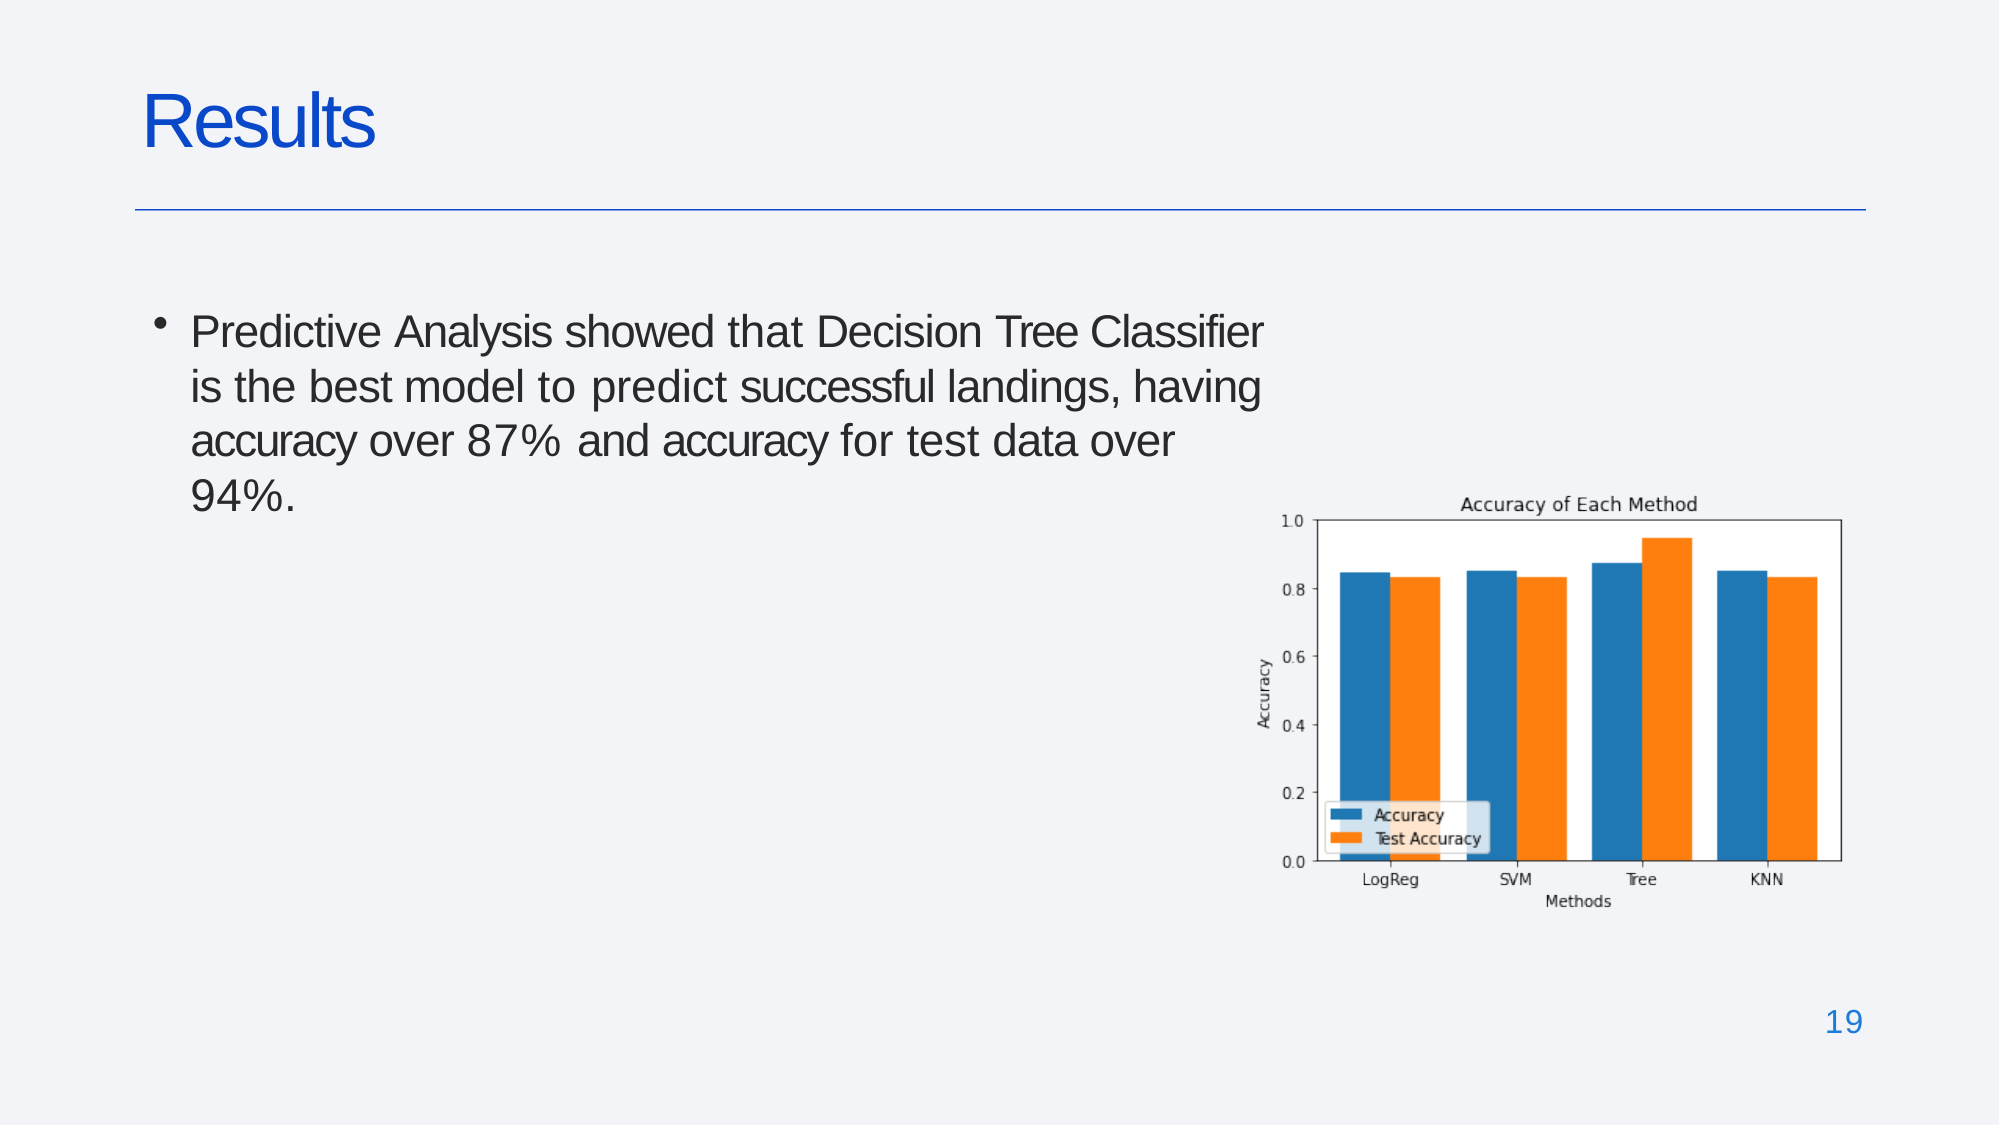

# Results
Predictive Analysis showed that Decision Tree Classifier  is the best model to predict successful landings, having  accuracy over 87% and accuracy for test data over  94%.

19